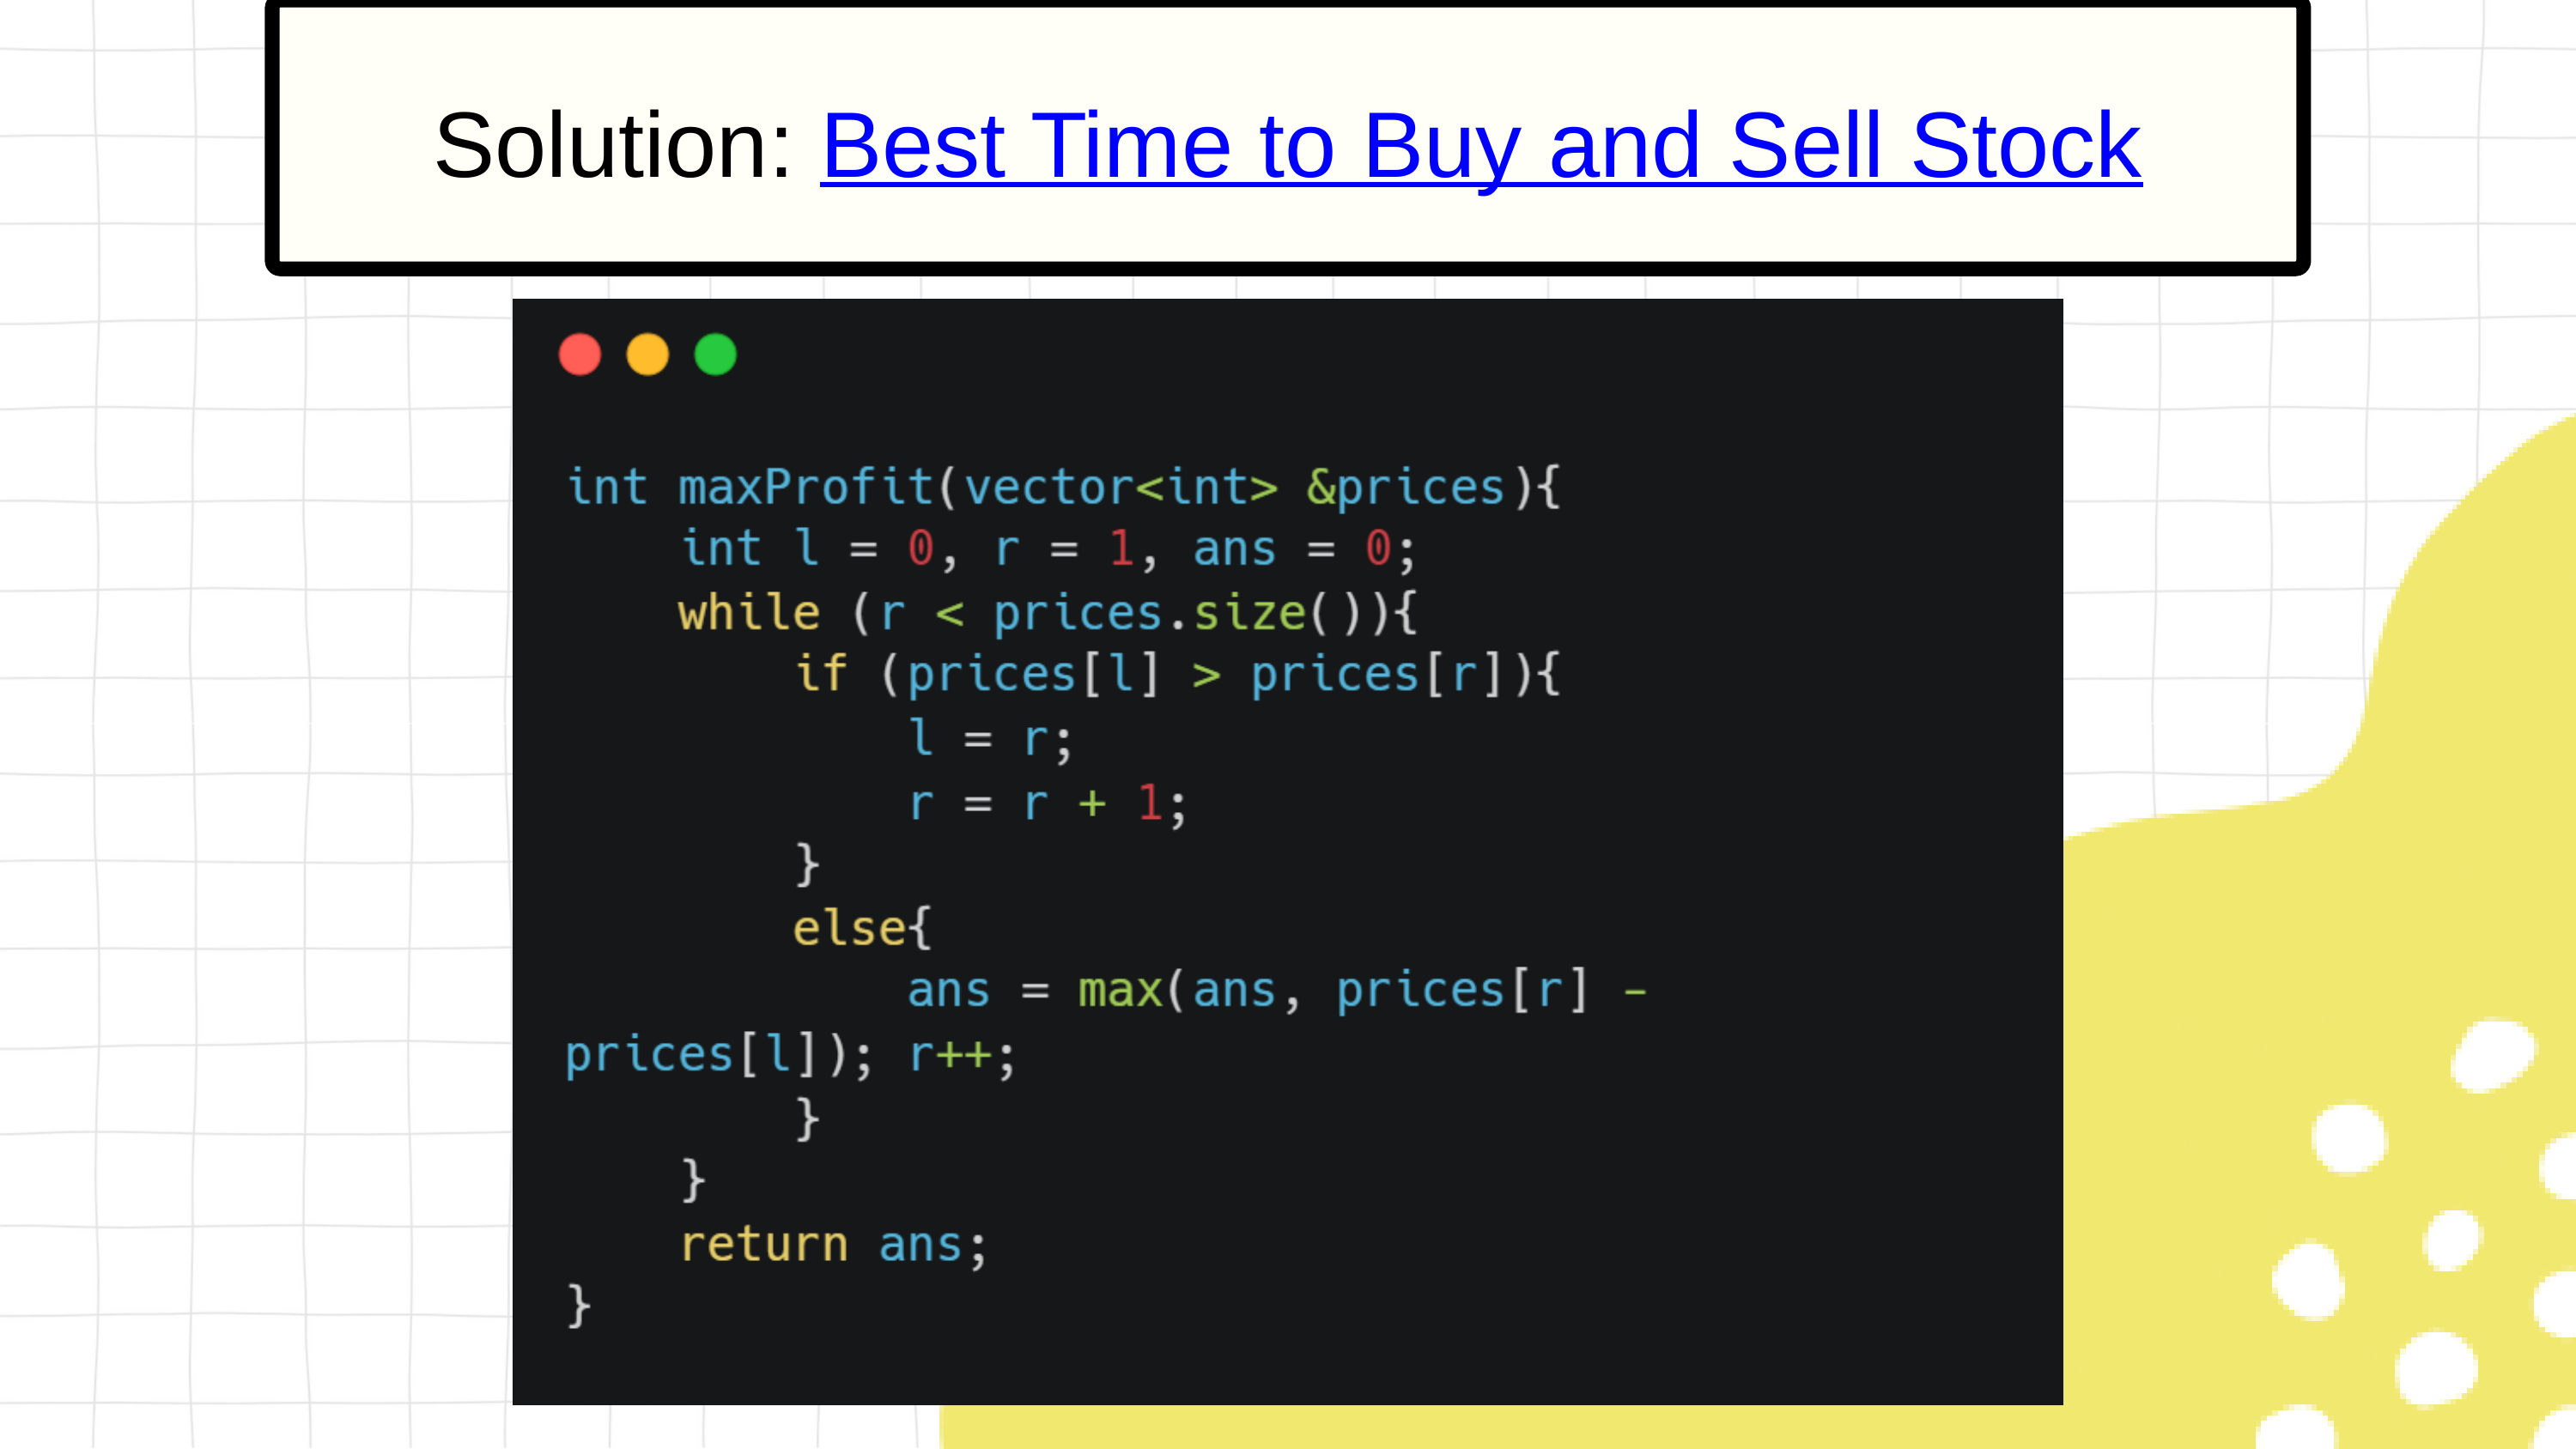

Solution: Best Time to Buy and Sell Stock